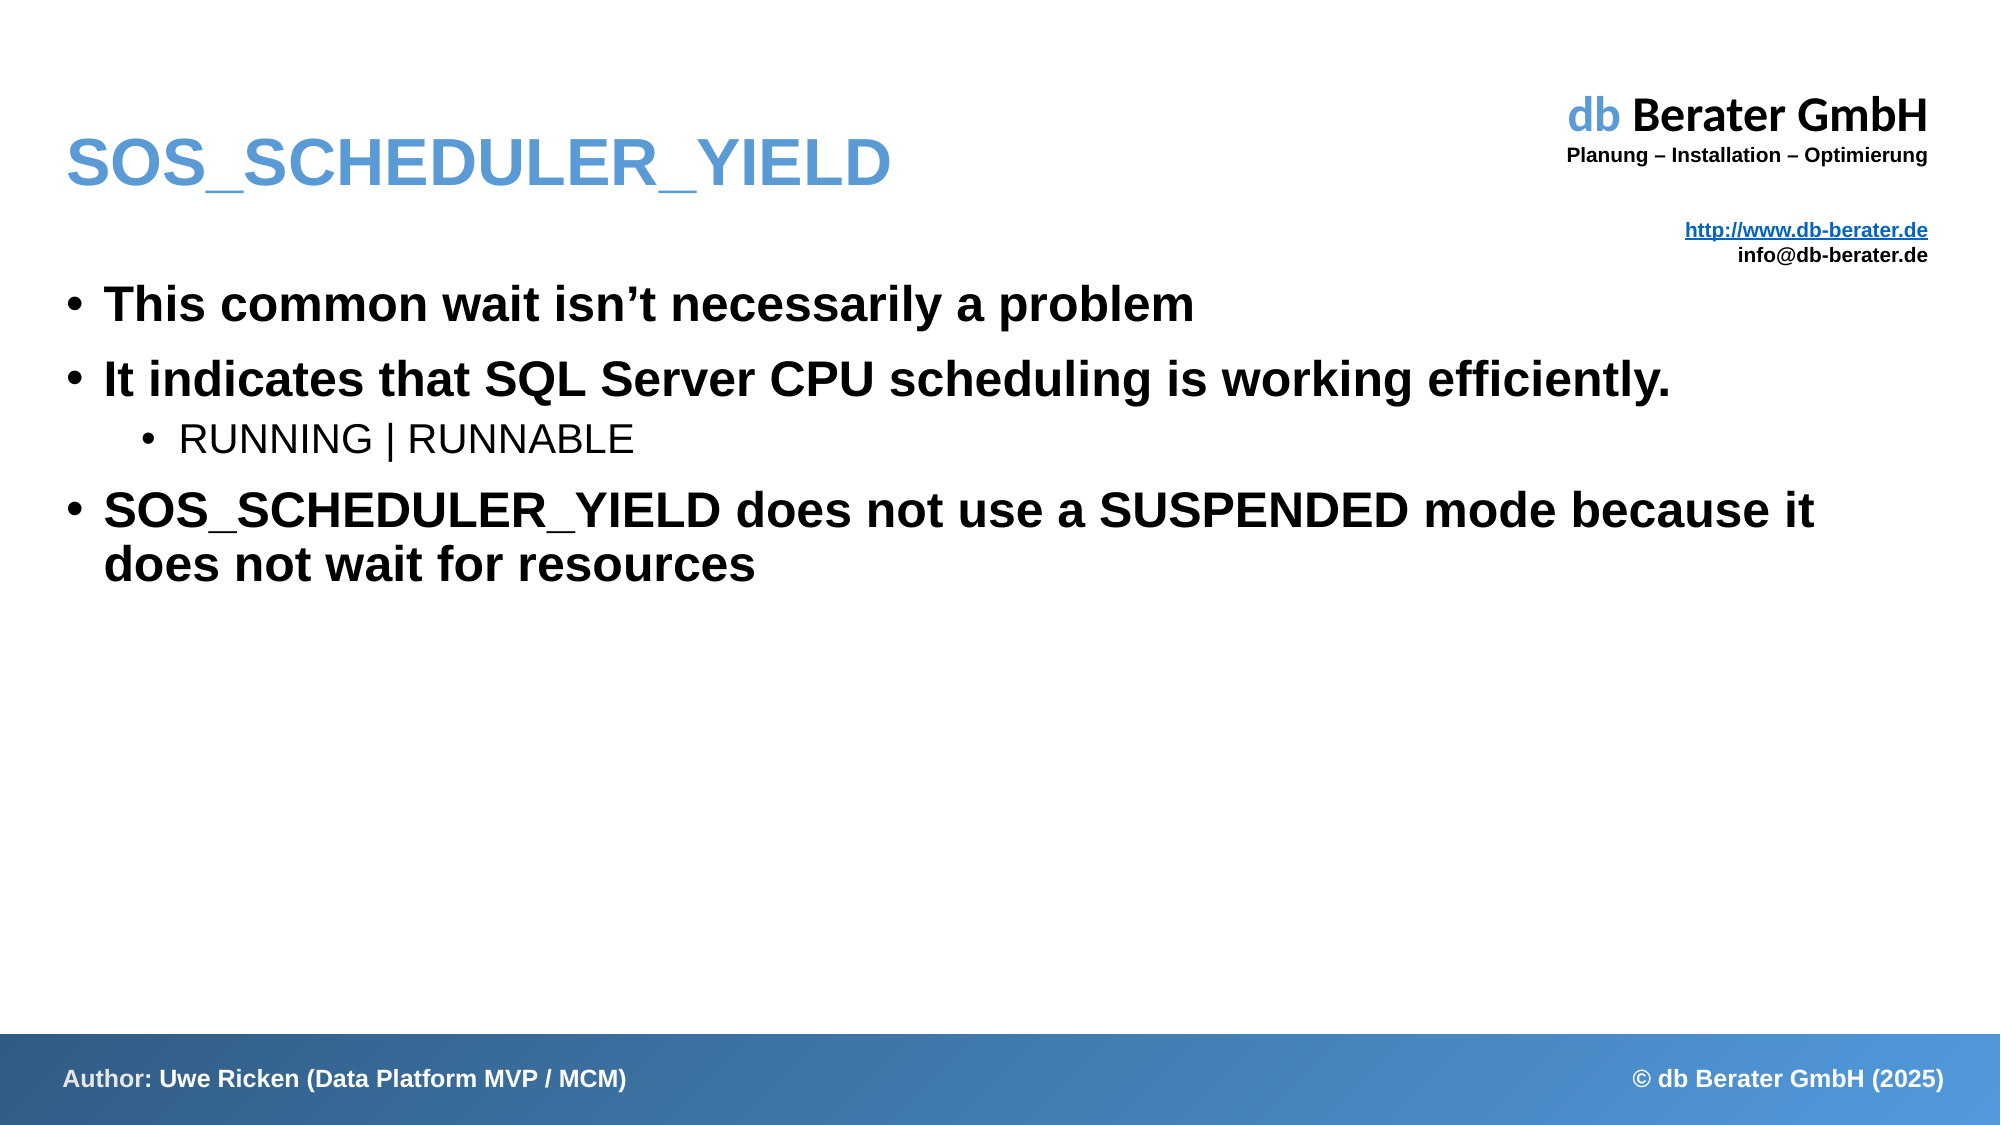

# SOS_SCHEDULER_YIELD
This common wait isn’t necessarily a problem
It indicates that SQL Server CPU scheduling is working efficiently.
RUNNING | RUNNABLE
SOS_SCHEDULER_YIELD does not use a SUSPENDED mode because it does not wait for resources